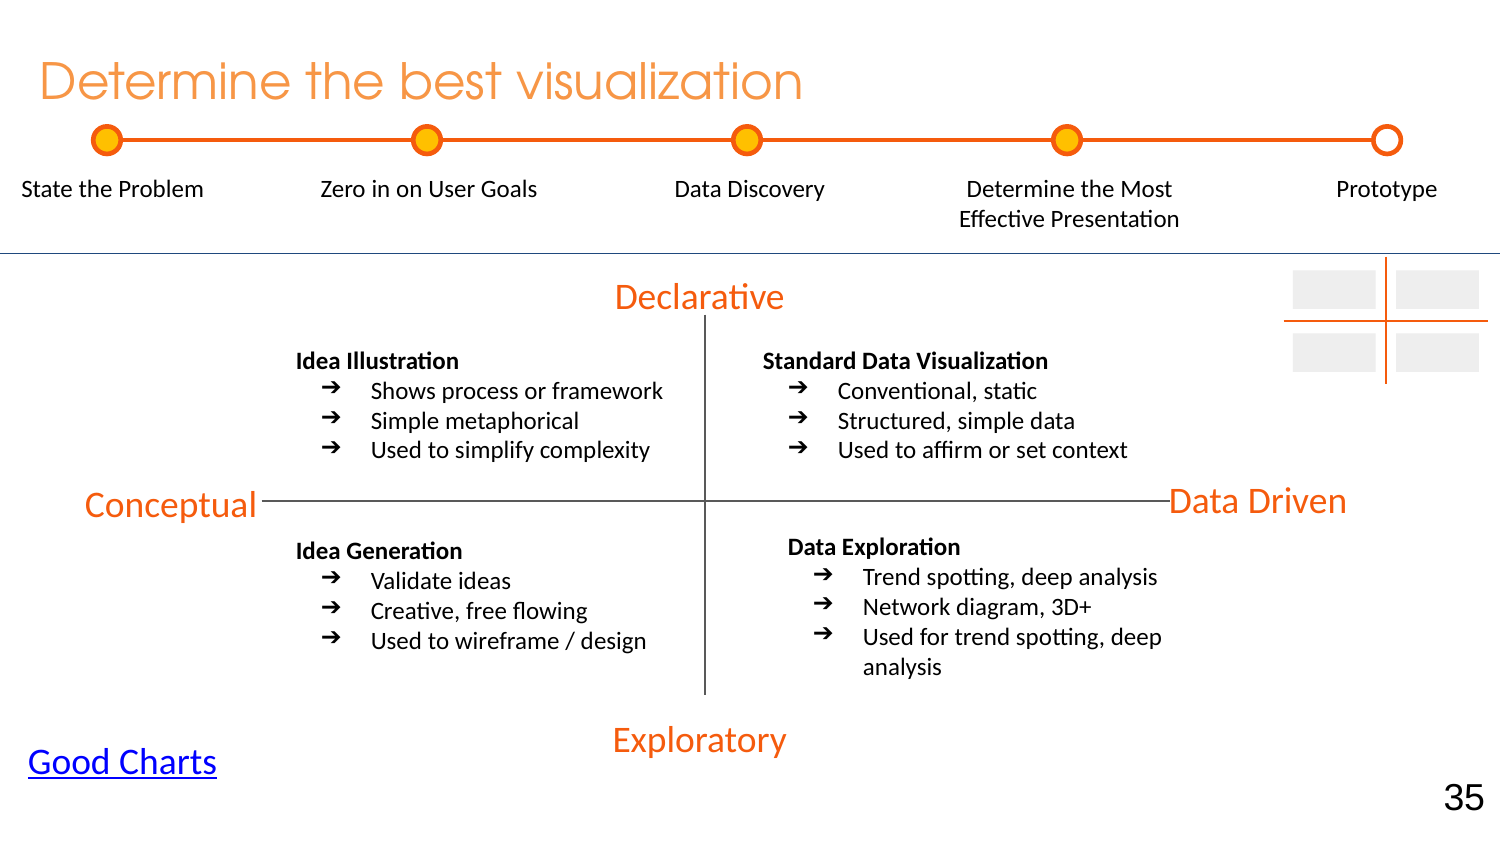

# Determine the best visualization

State the Problem
Zero in on User Goals
Data Discovery
Determine the Most Effective Presentation
Prototype
Declarative
Standard Data Visualization
Conventional, static
Structured, simple data
Used to affirm or set context
Idea Illustration
Shows process or framework
Simple metaphorical
Used to simplify complexity
Data Driven
Conceptual
Idea Generation
Validate ideas
Creative, free flowing
Used to wireframe / design
Data Exploration
Trend spotting, deep analysis
Network diagram, 3D+
Used for trend spotting, deep analysis
Exploratory

Good Charts
35